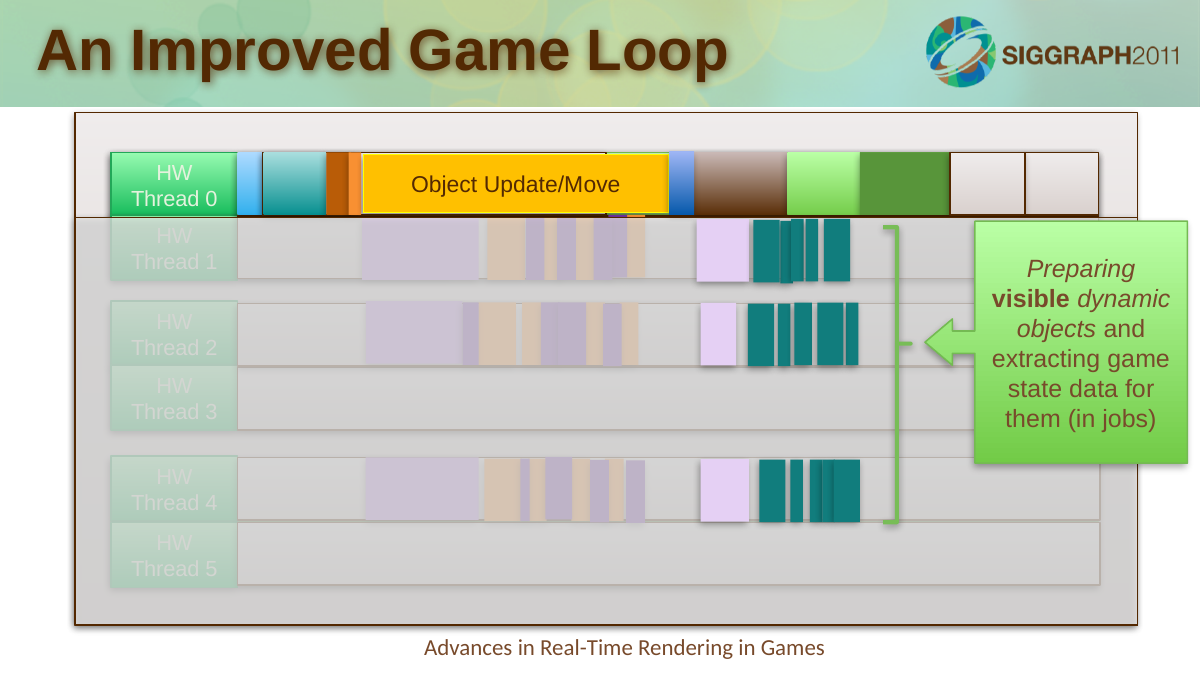

# An Improved Game Loop

Simulation loop: 75-100%
HW Thread 0

Object Update/Move

Job kernel: 20-30%
HW Thread 1

Preparing visible dynamic objects and extracting game state data for them (in jobs)

HW Thread 2

Render loop: 70-100%

HW Thread 3
Audio loop: 50-80%

HW Thread 4

Job kernel, debug logging: 20-30%

Async tasks, socket polling, misc: 10-30% with bursts of 100% utilization
HW Thread 5